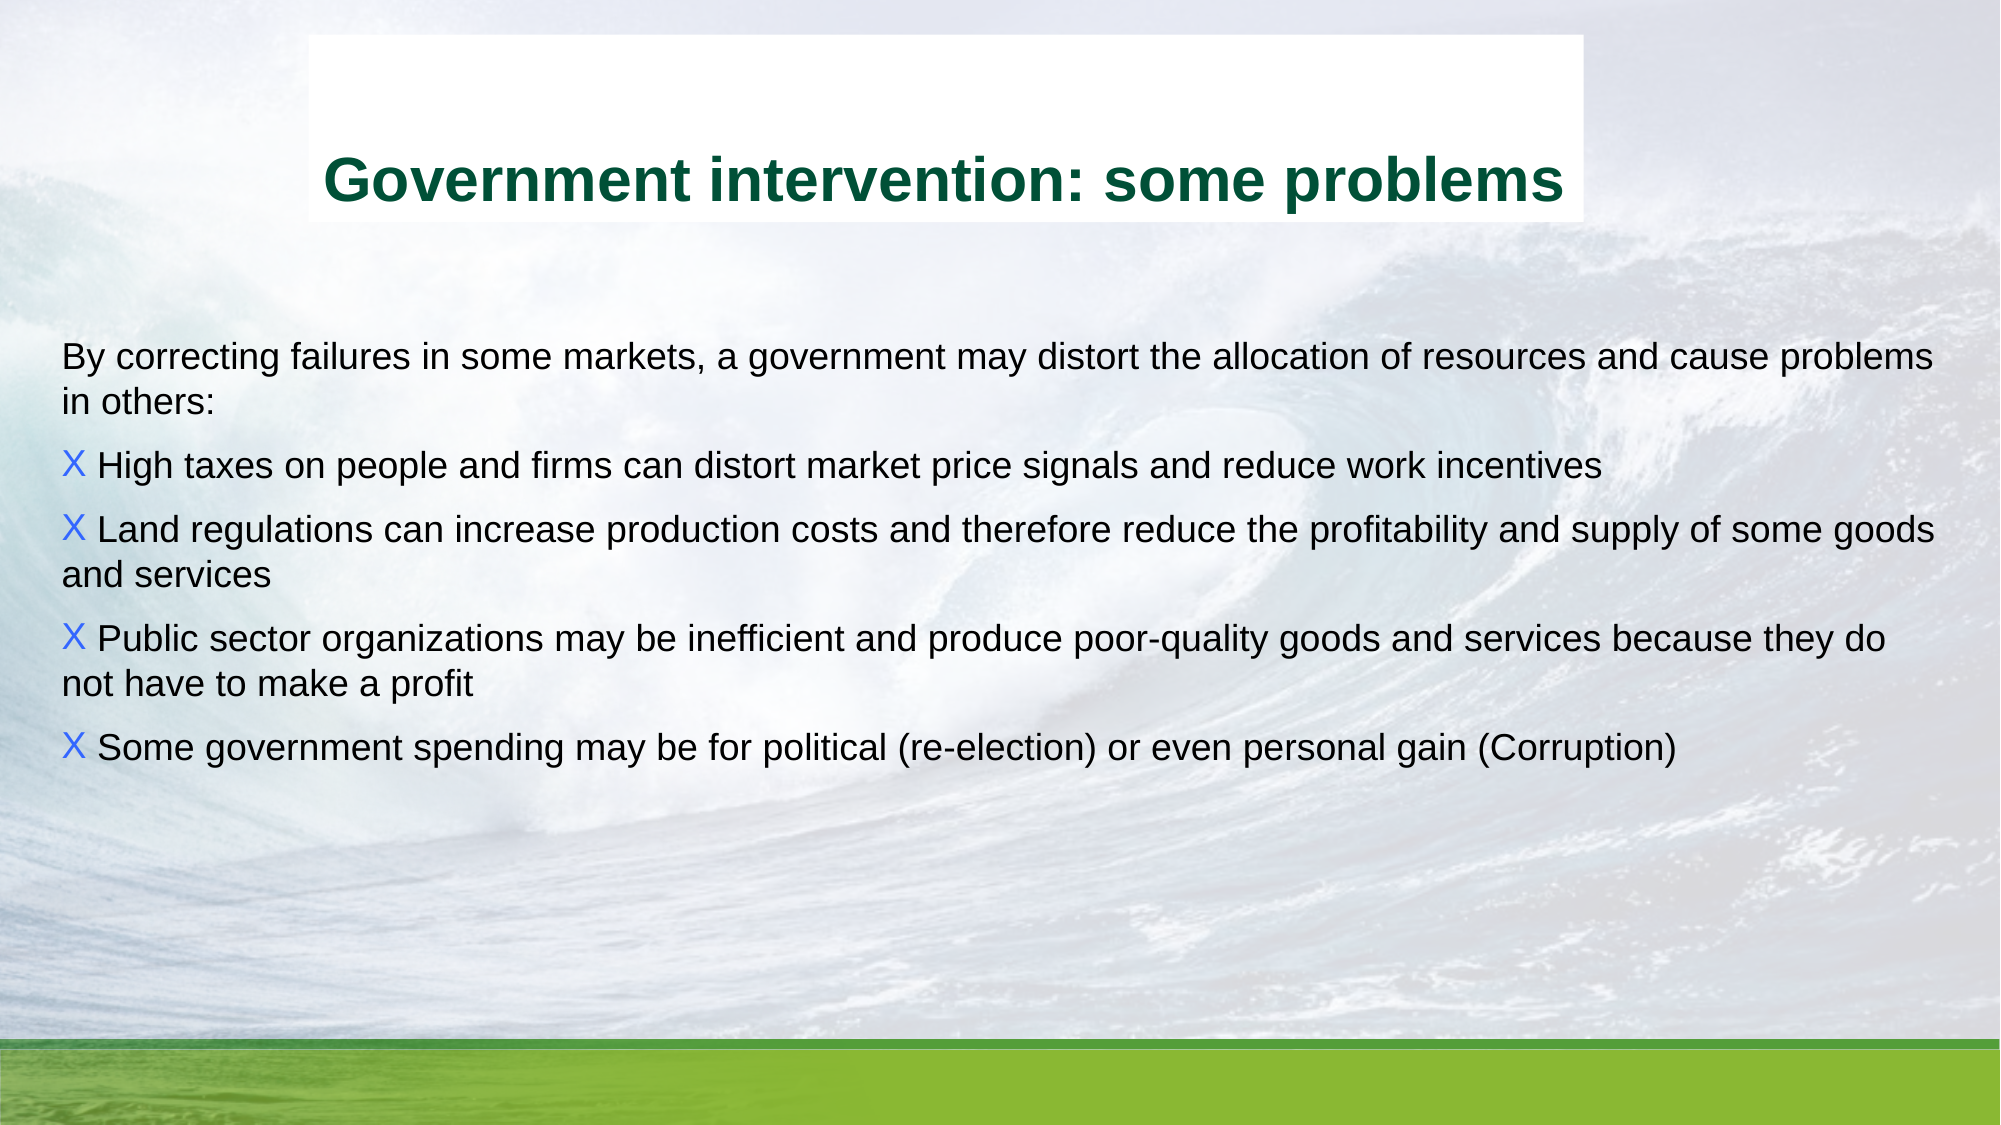

Government intervention: some problems

By correcting failures in some markets, a government may distort the allocation of resources and cause problems in others:
 High taxes on people and firms can distort market price signals and reduce work incentives
 Land regulations can increase production costs and therefore reduce the profitability and supply of some goods and services
 Public sector organizations may be inefficient and produce poor-quality goods and services because they do not have to make a profit
 Some government spending may be for political (re-election) or even personal gain (Corruption)